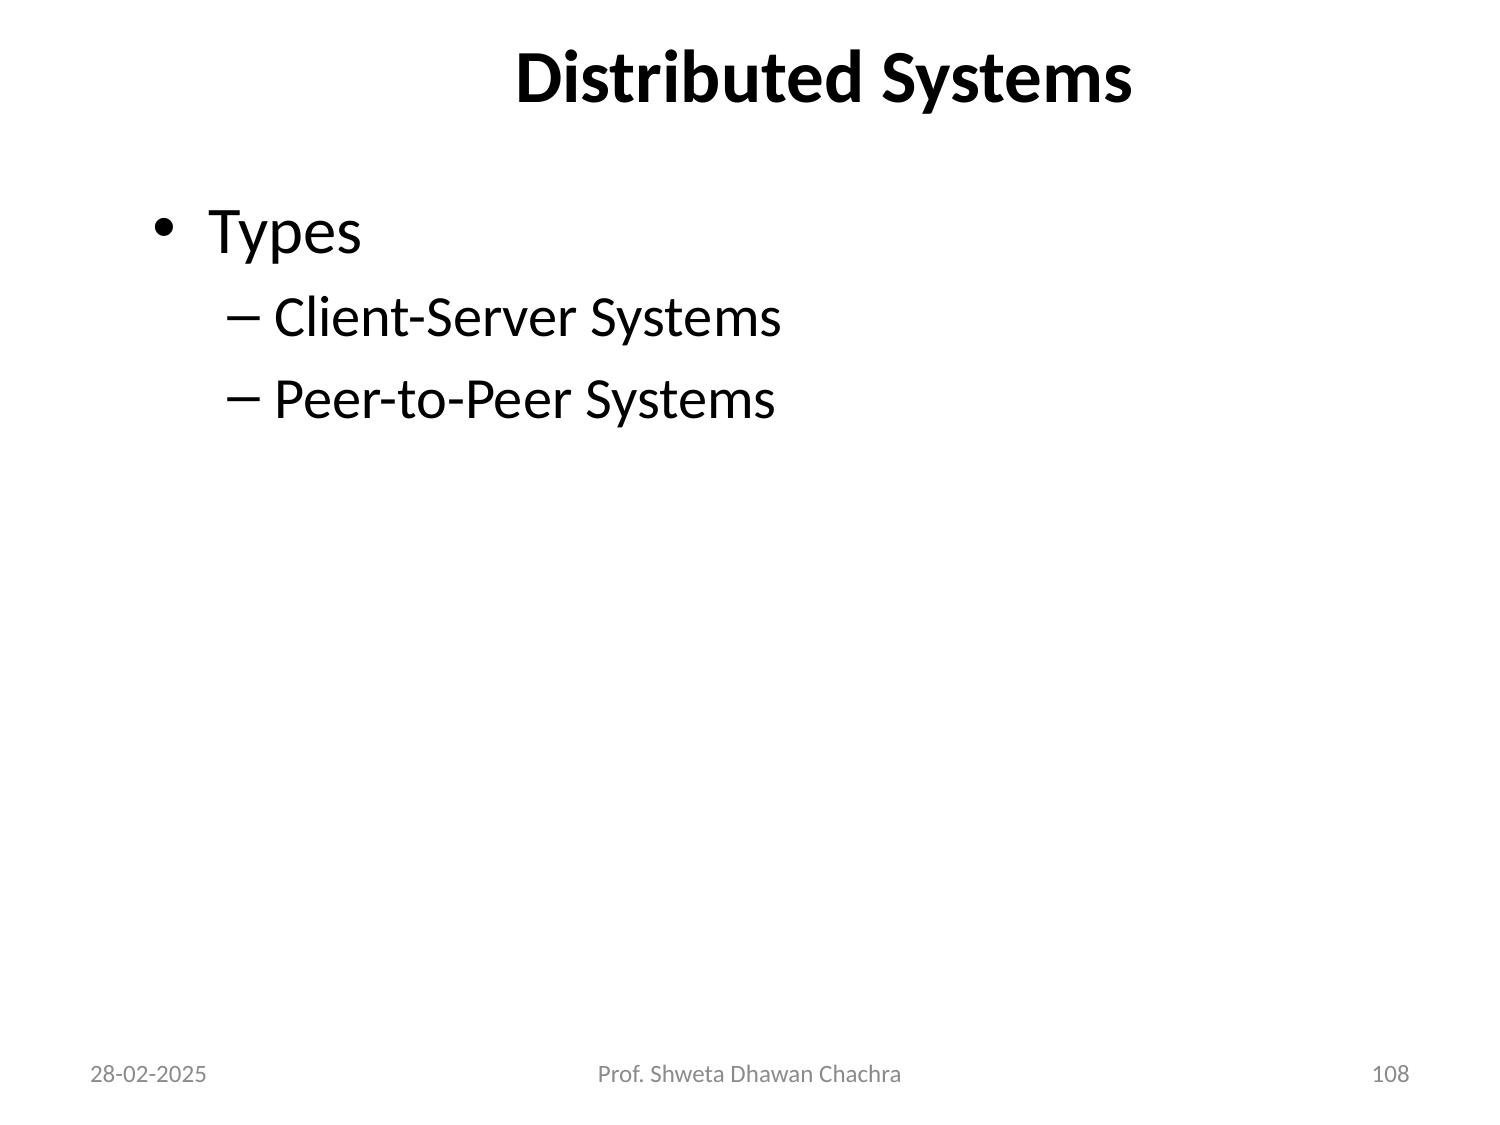

Distributed Systems
Types
Client-Server Systems
Peer-to-Peer Systems
28-02-2025
Prof. Shweta Dhawan Chachra
108